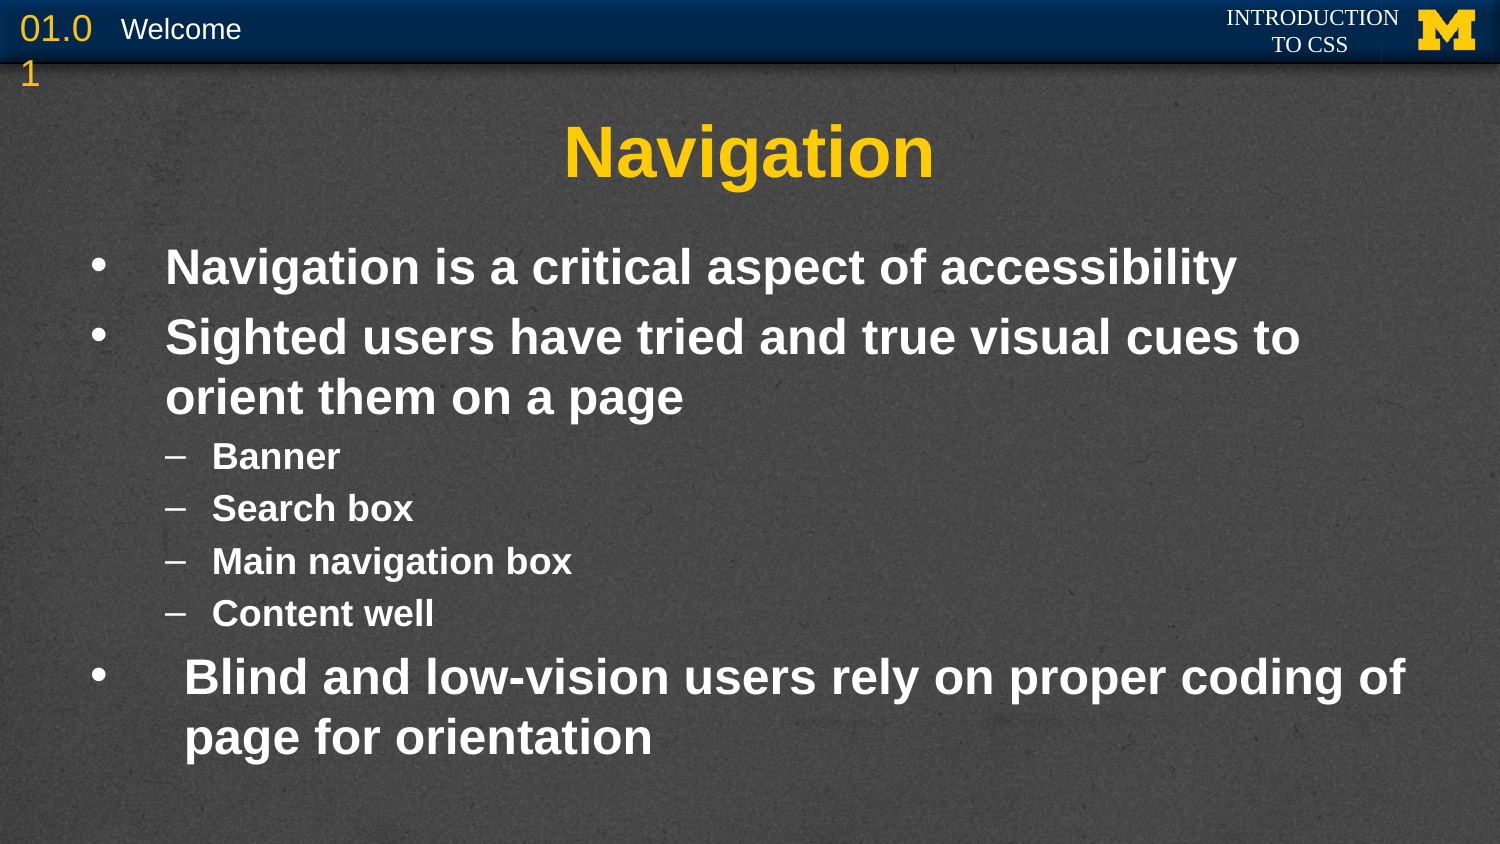

# Navigation
Navigation is a critical aspect of accessibility
Sighted users have tried and true visual cues to orient them on a page
Banner
Search box
Main navigation box
Content well
Blind and low-vision users rely on proper coding of page for orientation